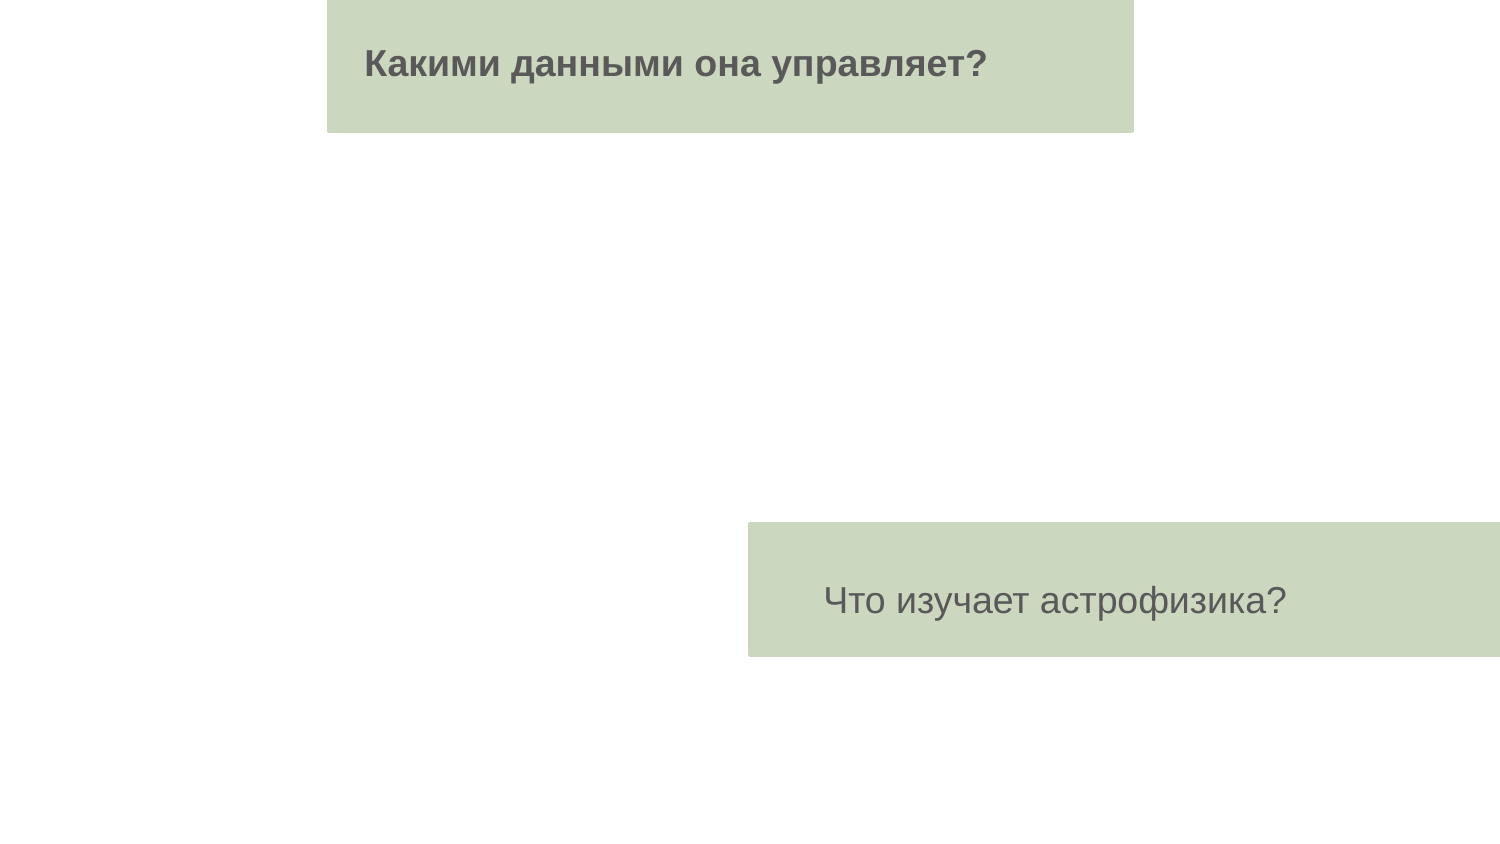

Какими данными она управляет?

Что изучает астрофизика?